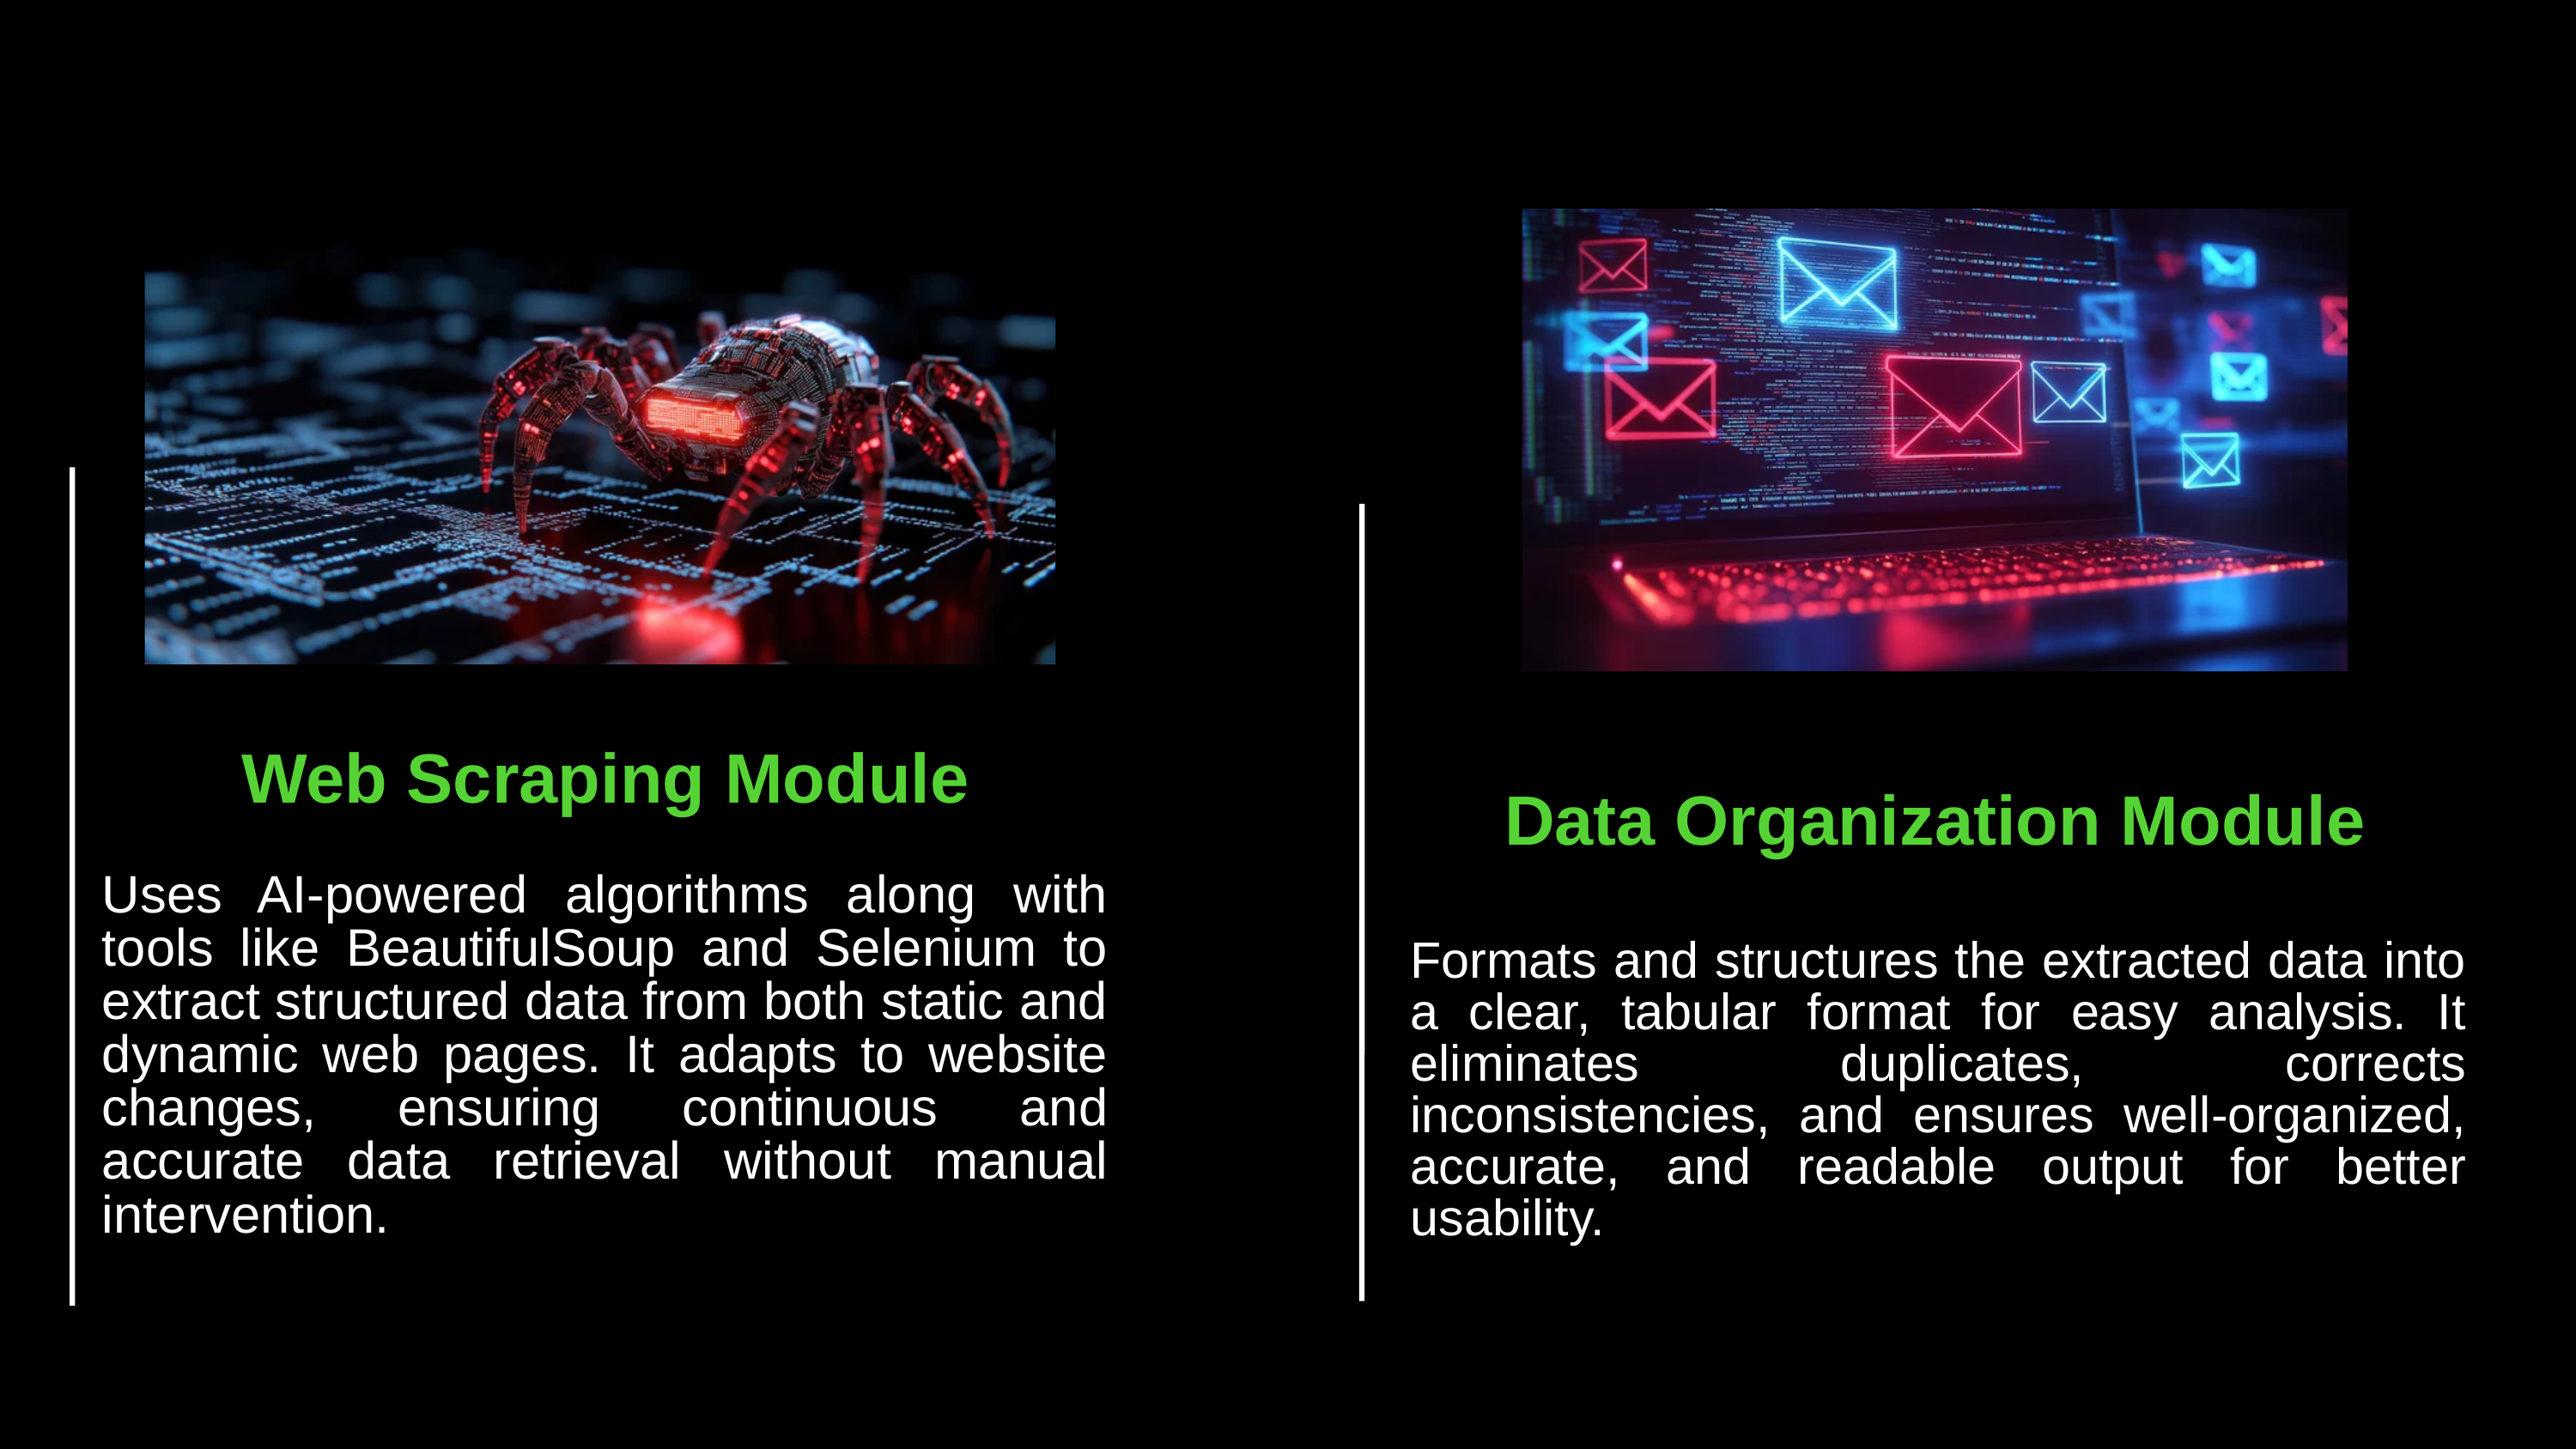

Web Scraping Module
Data Organization Module
Uses AI-powered algorithms along with tools like BeautifulSoup and Selenium to extract structured data from both static and dynamic web pages. It adapts to website changes, ensuring continuous and accurate data retrieval without manual intervention.
Formats and structures the extracted data into a clear, tabular format for easy analysis. It eliminates duplicates, corrects inconsistencies, and ensures well-organized, accurate, and readable output for better usability.